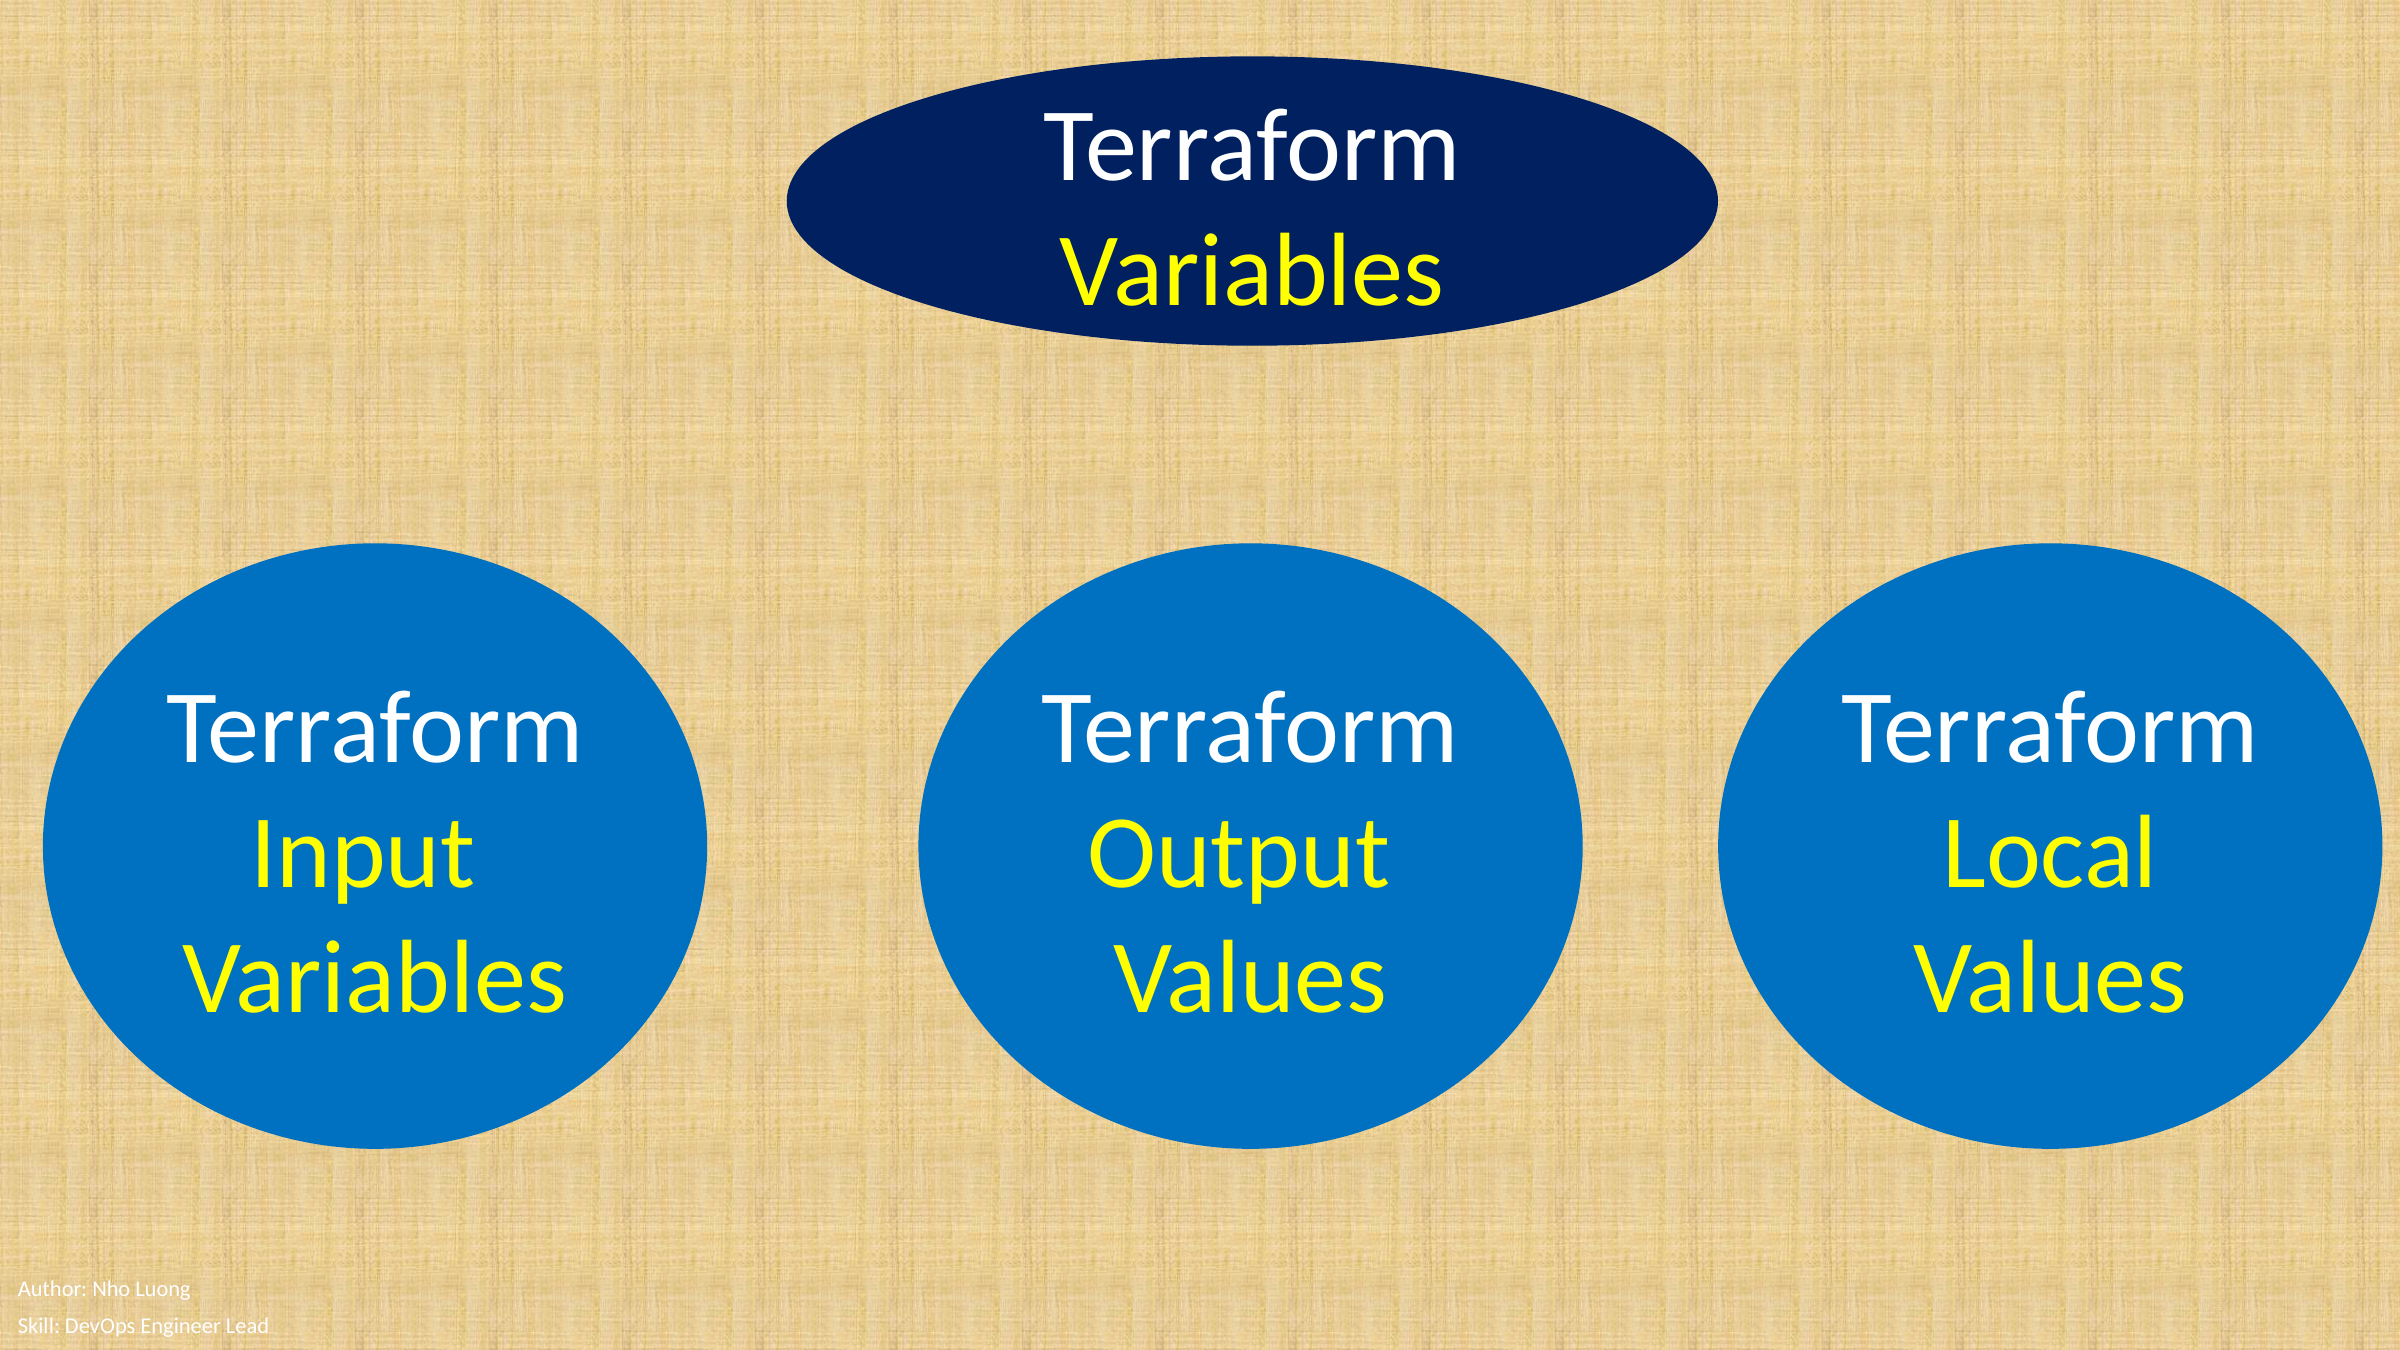

Terraform Variables
Terraform
Input
Variables
Terraform
Output
Values
Terraform
Local
Values
Author: Nho Luong
Skill: DevOps Engineer Lead